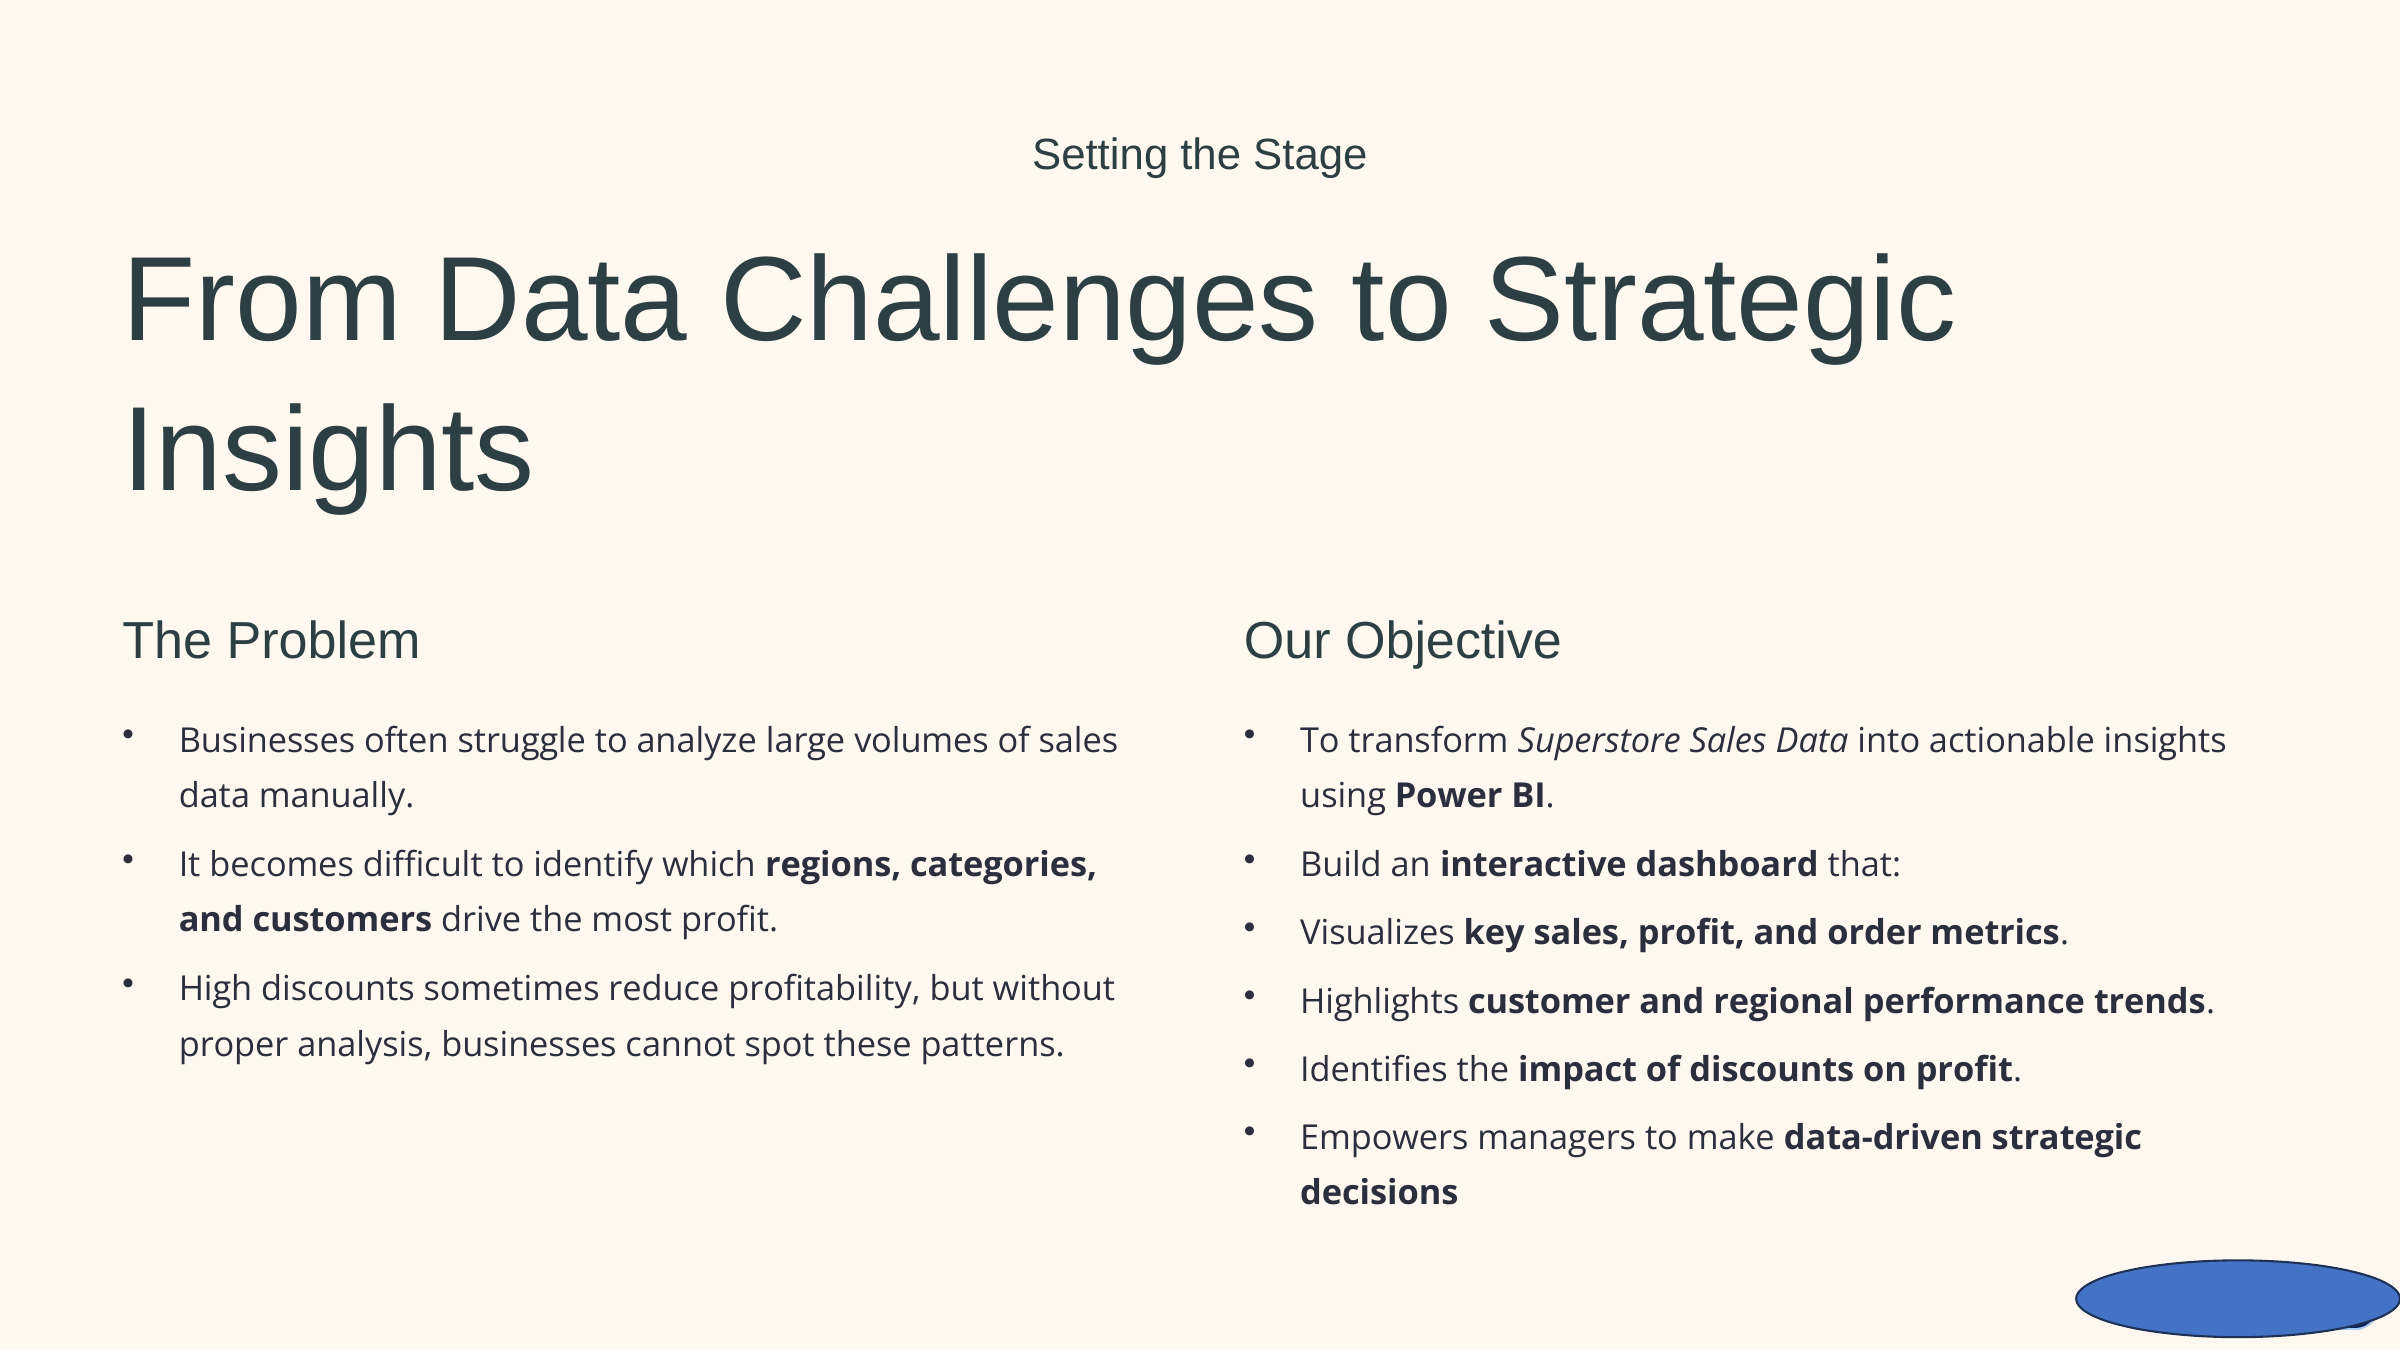

Setting the Stage
From Data Challenges to Strategic Insights
The Problem
Our Objective
Businesses often struggle to analyze large volumes of sales data manually.
To transform Superstore Sales Data into actionable insights using Power BI.
It becomes difficult to identify which regions, categories, and customers drive the most profit.
Build an interactive dashboard that:
Visualizes key sales, profit, and order metrics.
High discounts sometimes reduce profitability, but without proper analysis, businesses cannot spot these patterns.
Highlights customer and regional performance trends.
Identifies the impact of discounts on profit.
Empowers managers to make data-driven strategic decisions